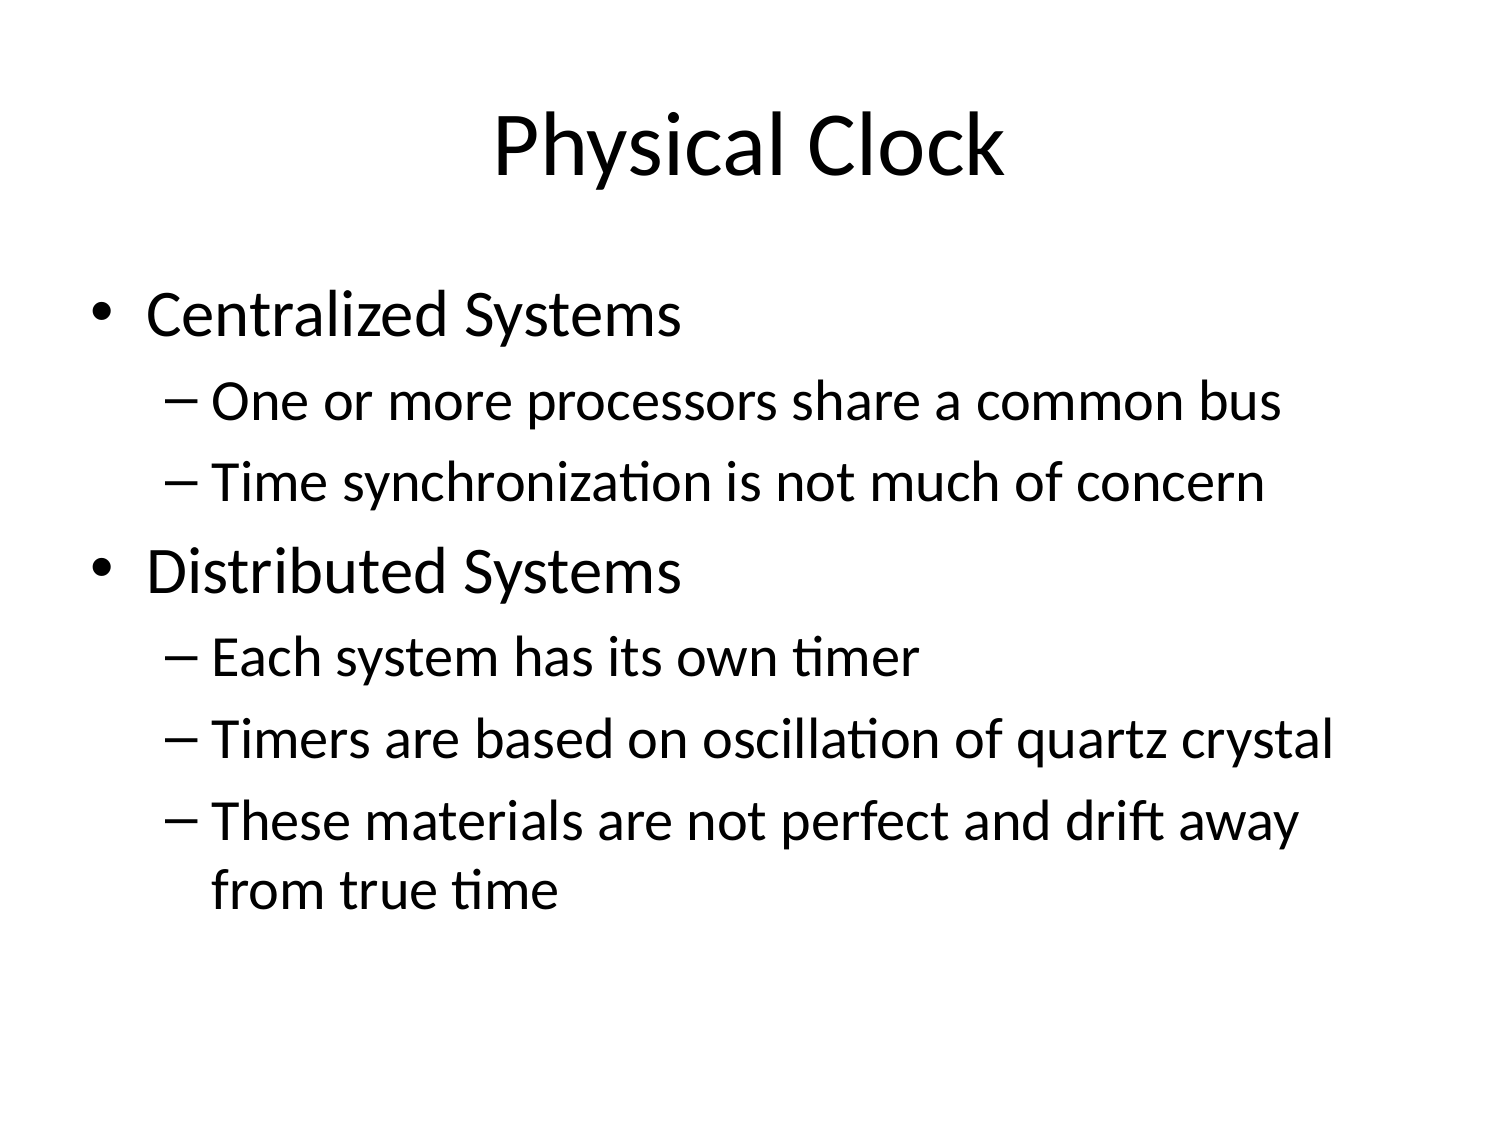

# Physical Clock
Centralized Systems
One or more processors share a common bus
Time synchronization is not much of concern
Distributed Systems
Each system has its own timer
Timers are based on oscillation of quartz crystal
These materials are not perfect and drift away from true time